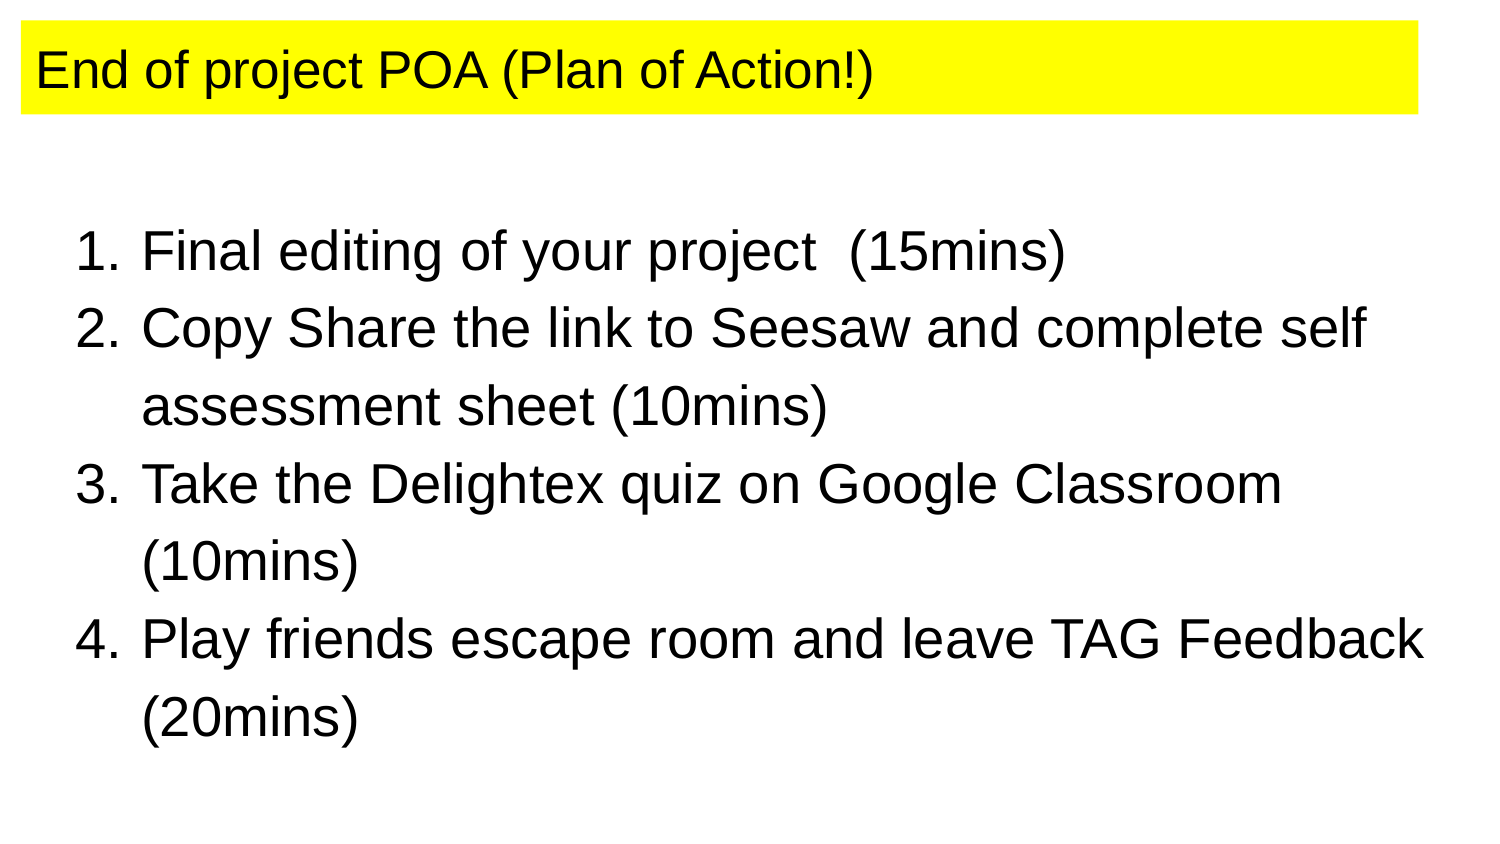

# End of project POA (Plan of Action!)
Final editing of your project  (15mins)
Copy Share the link to Seesaw and complete self assessment sheet (10mins)
Take the Delightex quiz on Google Classroom (10mins)
Play friends escape room and leave TAG Feedback (20mins)